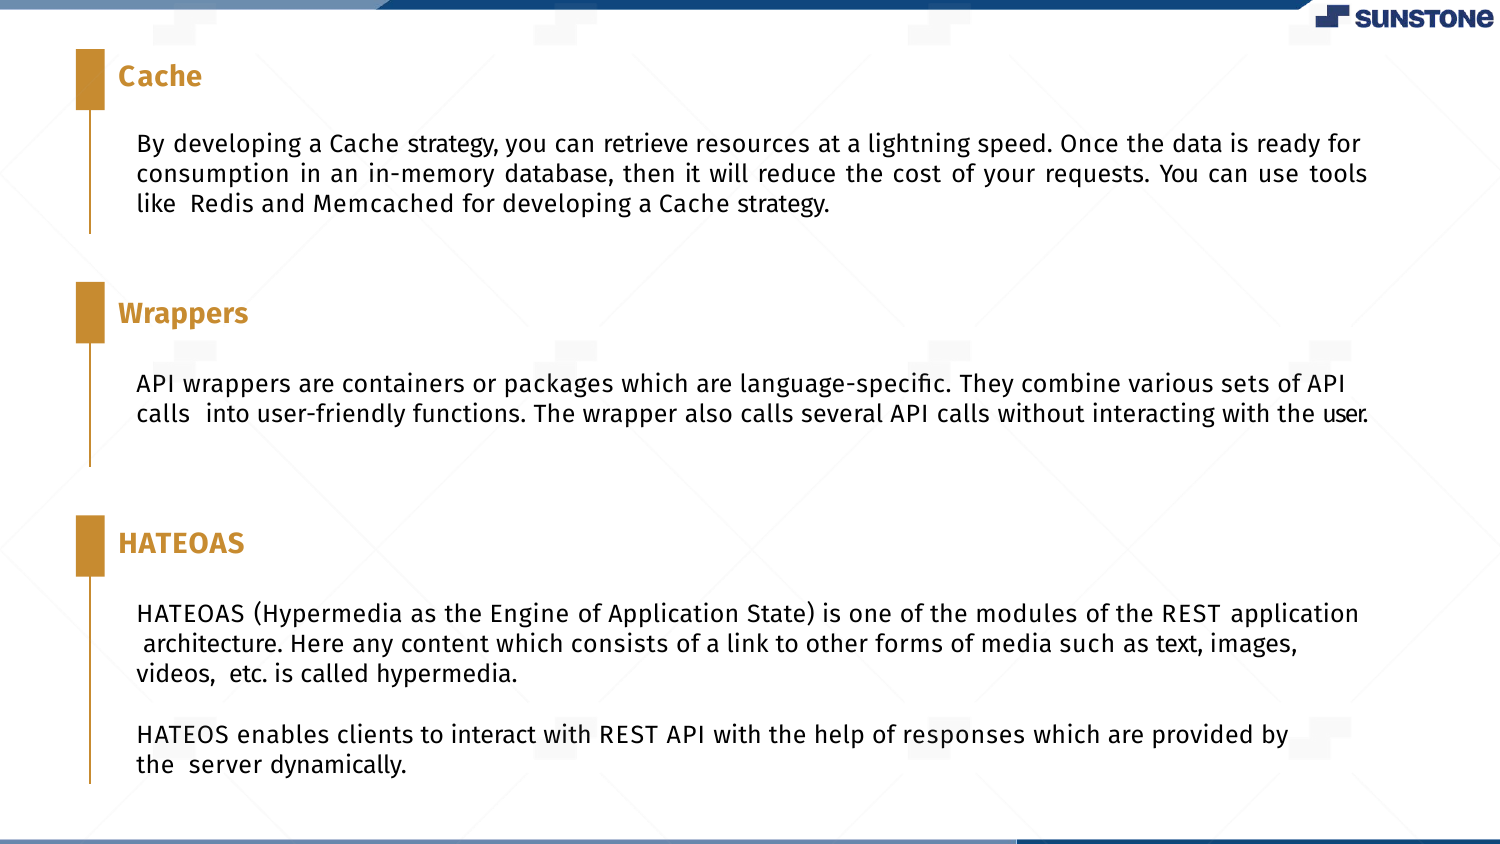

# Cache
By developing a Cache strategy, you can retrieve resources at a lightning speed. Once the data is ready for  consumption in an in-memory database, then it will reduce the cost of your requests. You can use tools like  Redis and Memcached for developing a Cache strategy.

Wrappers

API wrappers are containers or packages which are language-speciﬁc. They combine various sets of API calls  into user-friendly functions. The wrapper also calls several API calls without interacting with the user.
HATEOAS

HATEOAS (Hypermedia as the Engine of Application State) is one of the modules of the REST application  architecture. Here any content which consists of a link to other forms of media such as text, images, videos,  etc. is called hypermedia.

HATEOS enables clients to interact with REST API with the help of responses which are provided by the  server dynamically.